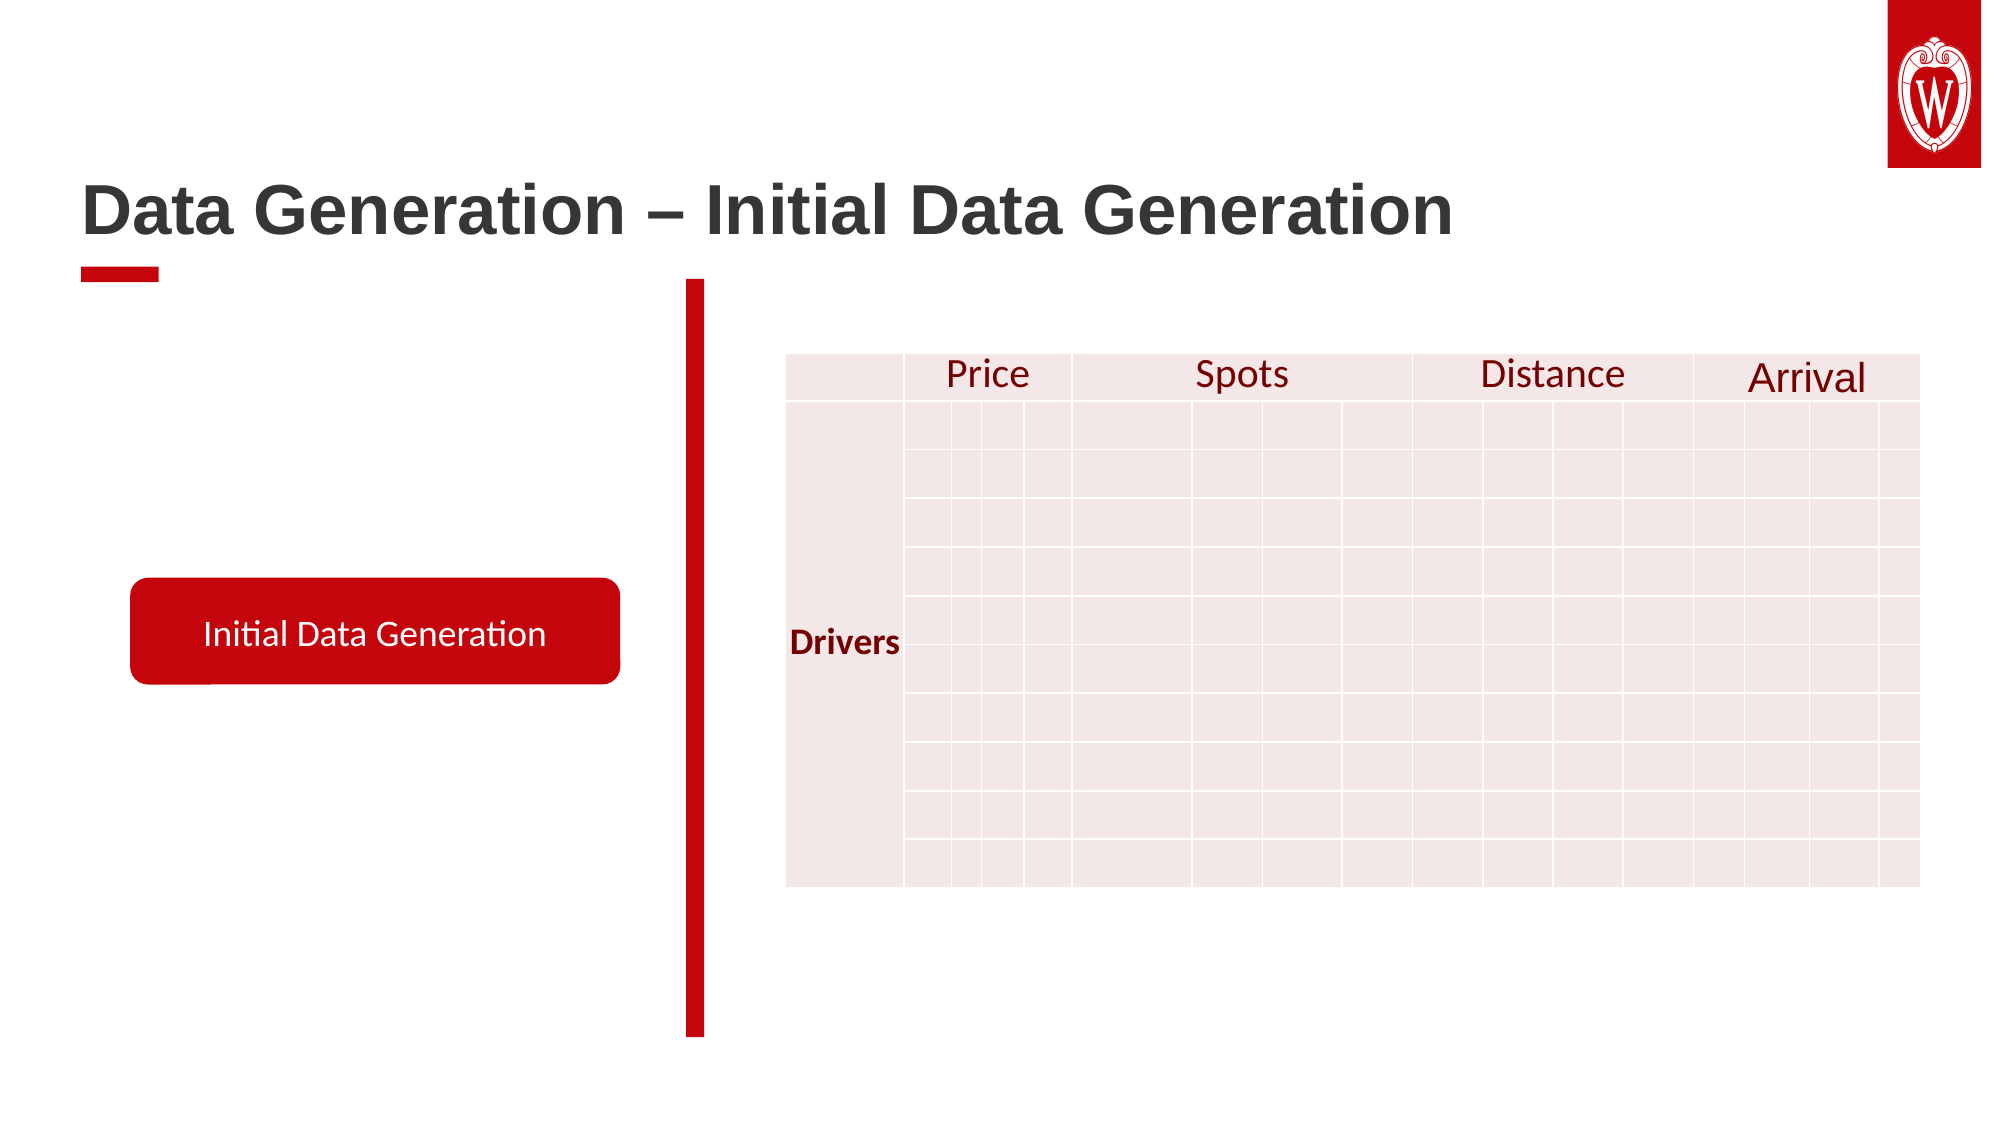

Data Generation – Initial Data Generation

|  | Price |  |  |  | Spots |  |  |  | Distance |  |  |  | Arrival |  |  |  |
| --- | --- | --- | --- | --- | --- | --- | --- | --- | --- | --- | --- | --- | --- | --- | --- | --- |
| Drivers |  |  |  |  |  |  |  |  |  |  |  |  |  |  |  |  |
|  |  |  |  |  |  |  |  |  |  |  |  |  |  |  |  |  |
|  |  |  |  |  |  |  |  |  |  |  |  |  |  |  |  |  |
|  |  |  |  |  |  |  |  |  |  |  |  |  |  |  |  |  |
|  |  |  |  |  |  |  |  |  |  |  |  |  |  |  |  |  |
|  |  |  |  |  |  |  |  |  |  |  |  |  |  |  |  |  |
|  |  |  |  |  |  |  |  |  |  |  |  |  |  |  |  |  |
|  |  |  |  |  |  |  |  |  |  |  |  |  |  |  |  |  |
|  |  |  |  |  |  |  |  |  |  |  |  |  |  |  |  |  |
|  |  |  |  |  |  |  |  |  |  |  |  |  |  |  |  |  |
Initial Data Generation